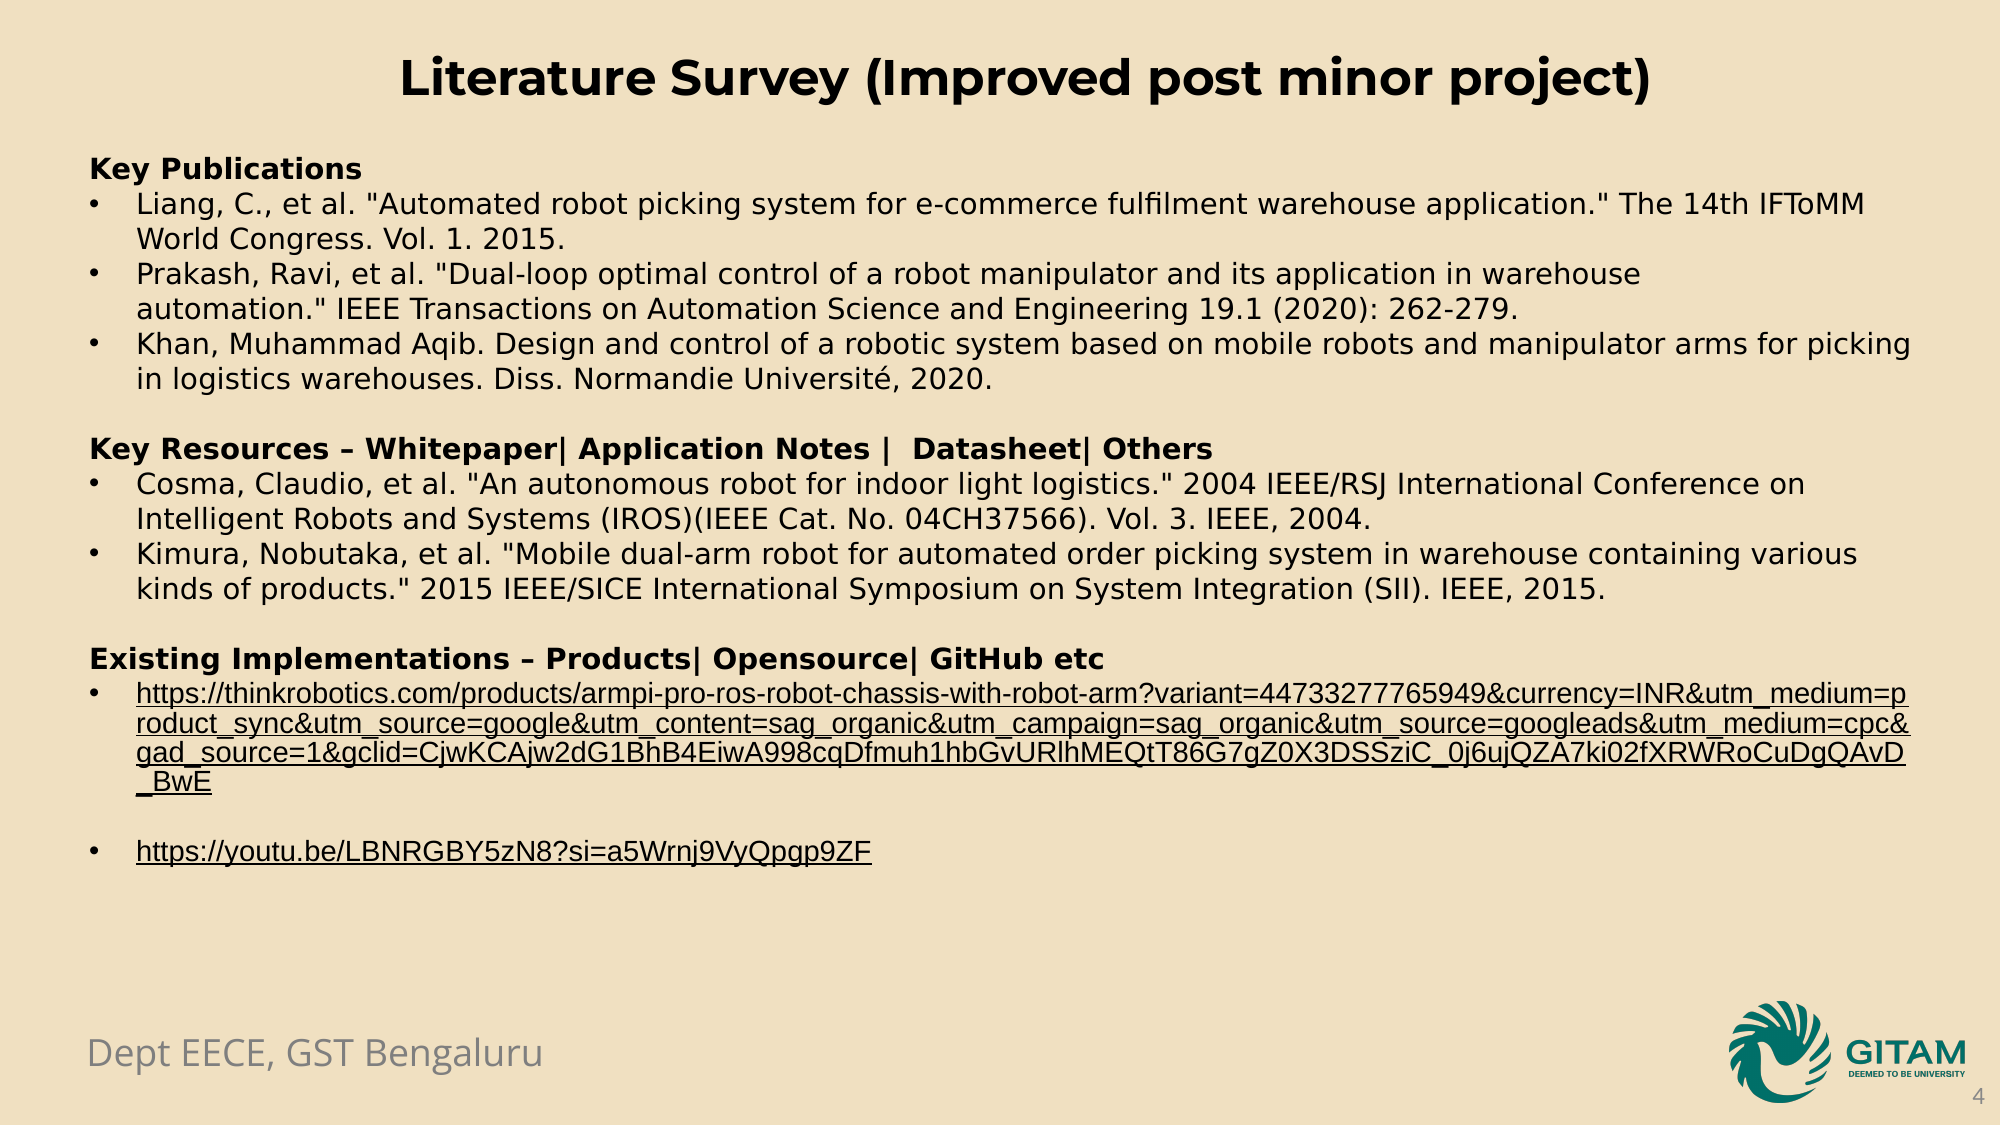

Literature Survey (Improved post minor project)
Key Publications
Liang, C., et al. "Automated robot picking system for e-commerce fulfilment warehouse application." The 14th IFToMM World Congress. Vol. 1. 2015.
Prakash, Ravi, et al. "Dual-loop optimal control of a robot manipulator and its application in warehouse automation." IEEE Transactions on Automation Science and Engineering 19.1 (2020): 262-279.
Khan, Muhammad Aqib. Design and control of a robotic system based on mobile robots and manipulator arms for picking in logistics warehouses. Diss. Normandie Université, 2020.

Key Resources – Whitepaper| Application Notes |  Datasheet| Others
Cosma, Claudio, et al. "An autonomous robot for indoor light logistics." 2004 IEEE/RSJ International Conference on Intelligent Robots and Systems (IROS)(IEEE Cat. No. 04CH37566). Vol. 3. IEEE, 2004.
Kimura, Nobutaka, et al. "Mobile dual-arm robot for automated order picking system in warehouse containing various kinds of products." 2015 IEEE/SICE International Symposium on System Integration (SII). IEEE, 2015.

Existing Implementations – Products| Opensource| GitHub etc
https://thinkrobotics.com/products/armpi-pro-ros-robot-chassis-with-robot-arm?variant=44733277765949&currency=INR&utm_medium=product_sync&utm_source=google&utm_content=sag_organic&utm_campaign=sag_organic&utm_source=googleads&utm_medium=cpc&gad_source=1&gclid=CjwKCAjw2dG1BhB4EiwA998cqDfmuh1hbGvURlhMEQtT86G7gZ0X3DSSziC_0j6ujQZA7ki02fXRWRoCuDgQAvD_BwE

https://youtu.be/LBNRGBY5zN8?si=a5Wrnj9VyQpgp9ZF

4